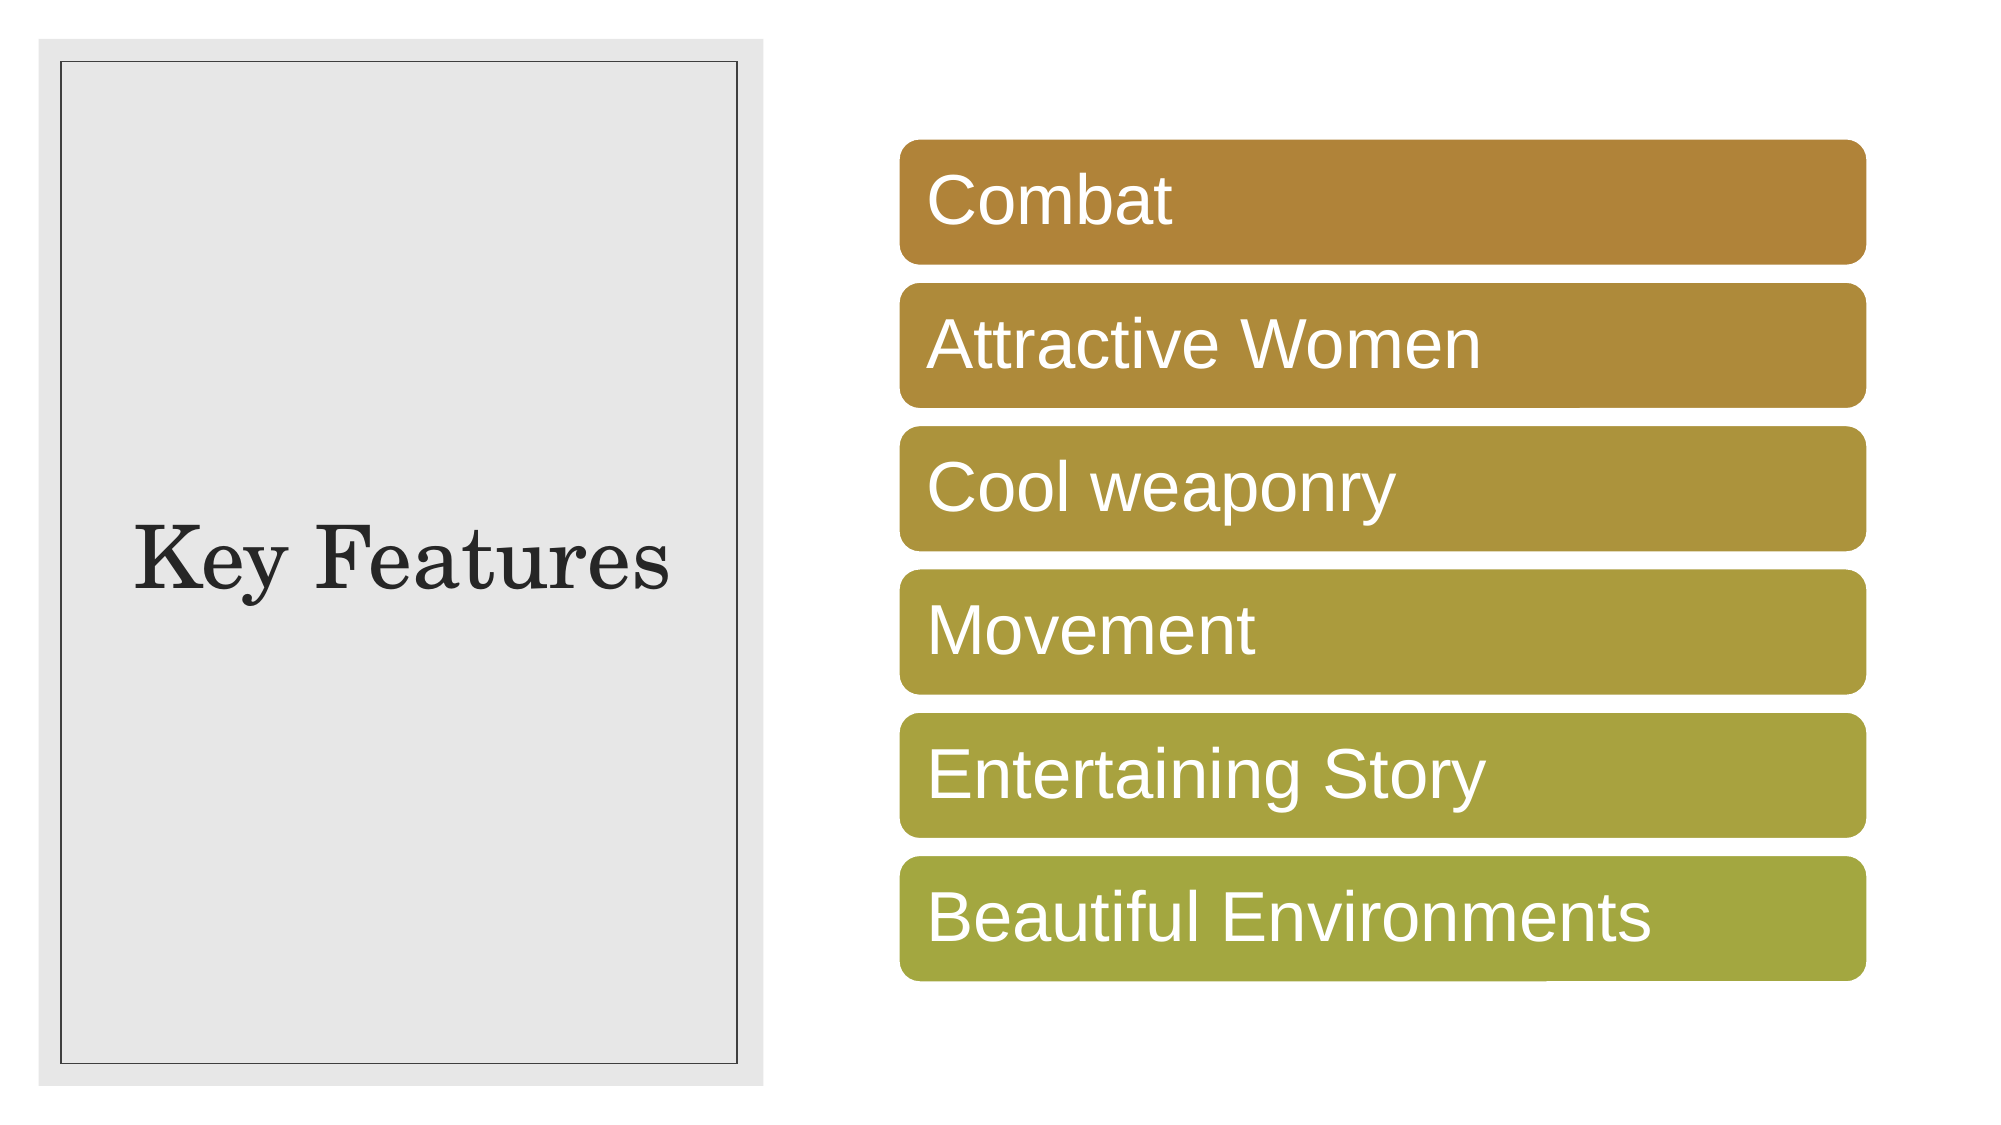

# Key Features

Combat

Attractive Women

Cool weaponry

Movement

Entertaining Story

Beautiful Environments